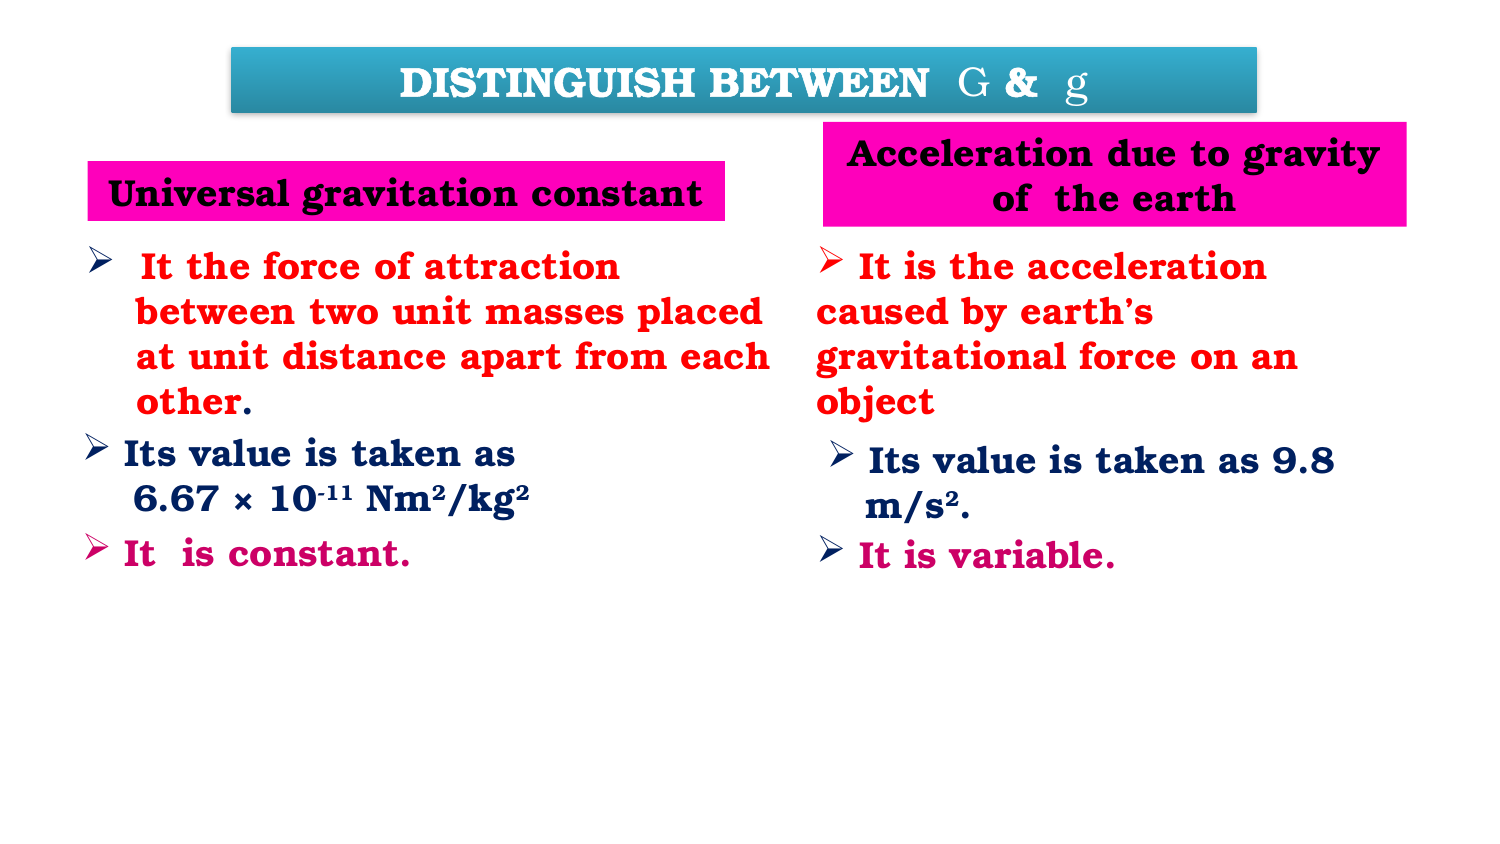

Distinguish between  G &  g
Acceleration due to gravity of  the earth
Universal gravitation constant
  It the force of attraction
    between two unit masses placed
    at unit distance apart from each
    other.
 It is the acceleration caused by earth’s   gravitational force on an  object
 Its value is taken as
    6.67 × 10-11 Nm2/kg2
 Its value is taken as 9.8
   m/s2.
 It  is constant.
 It is variable.